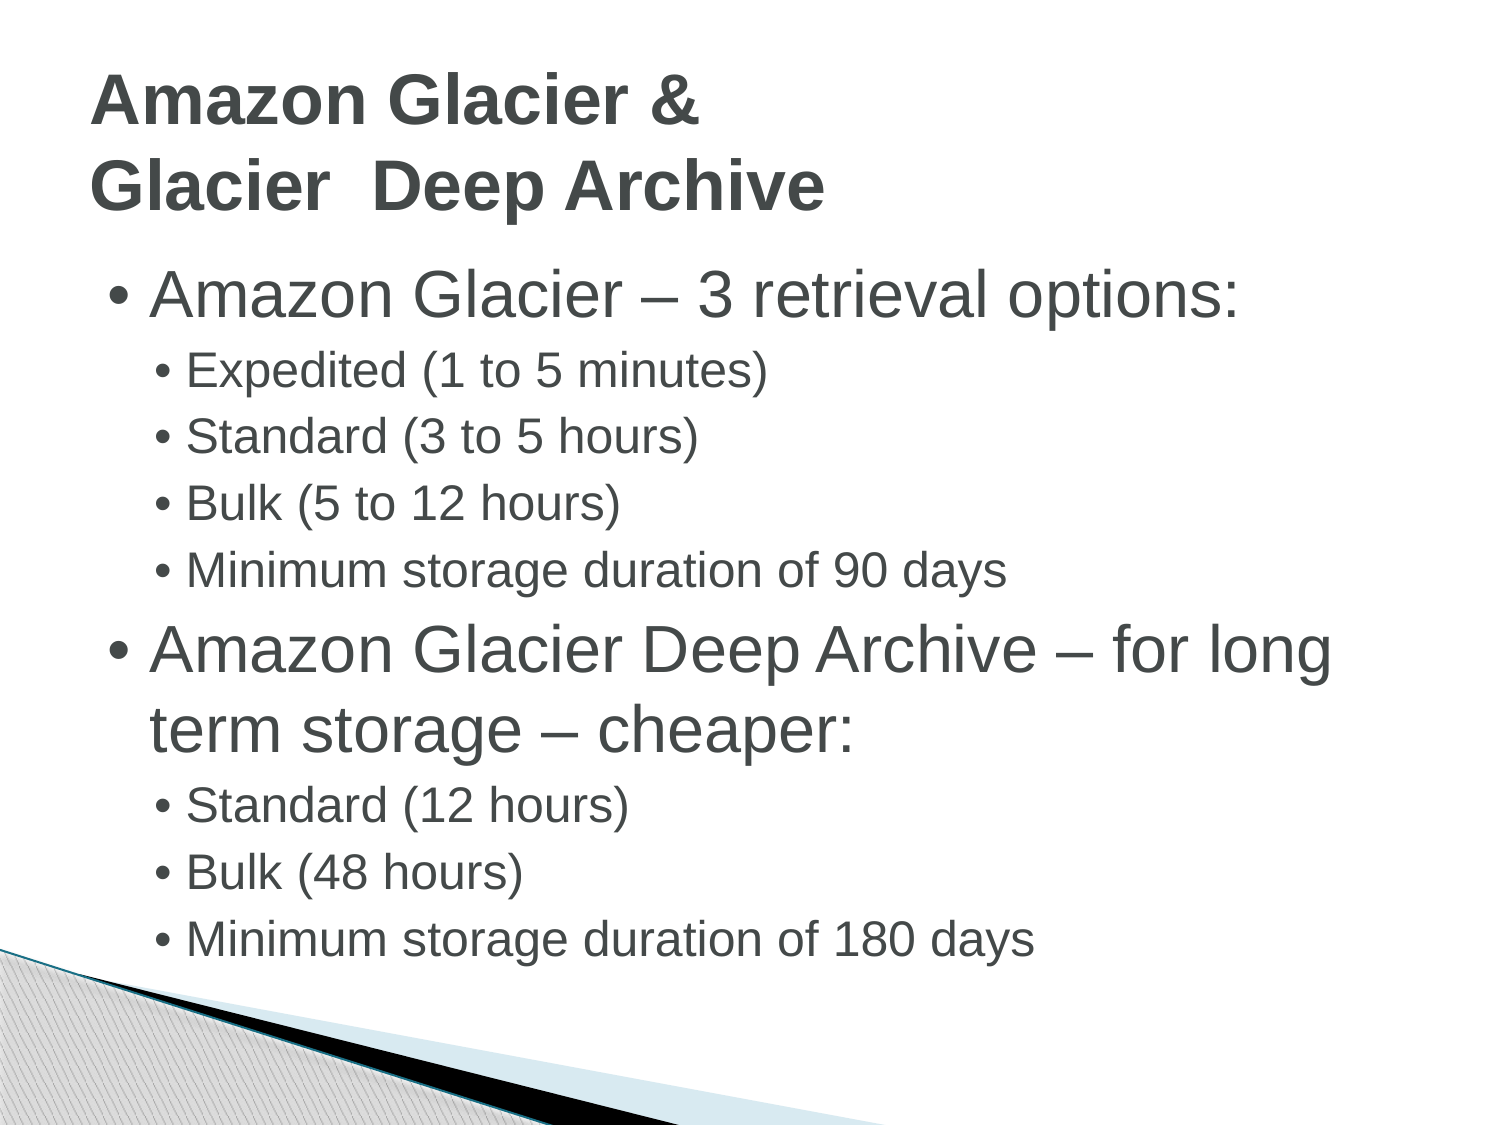

# Amazon Glacier & Glacier  Deep Archive
• Amazon Glacier – 3 retrieval options:
• Expedited (1 to 5 minutes)
• Standard (3 to 5 hours)
• Bulk (5 to 12 hours)
• Minimum storage duration of 90 days
• Amazon Glacier Deep Archive – for long term storage – cheaper:
• Standard (12 hours)
• Bulk (48 hours)
• Minimum storage duration of 180 days